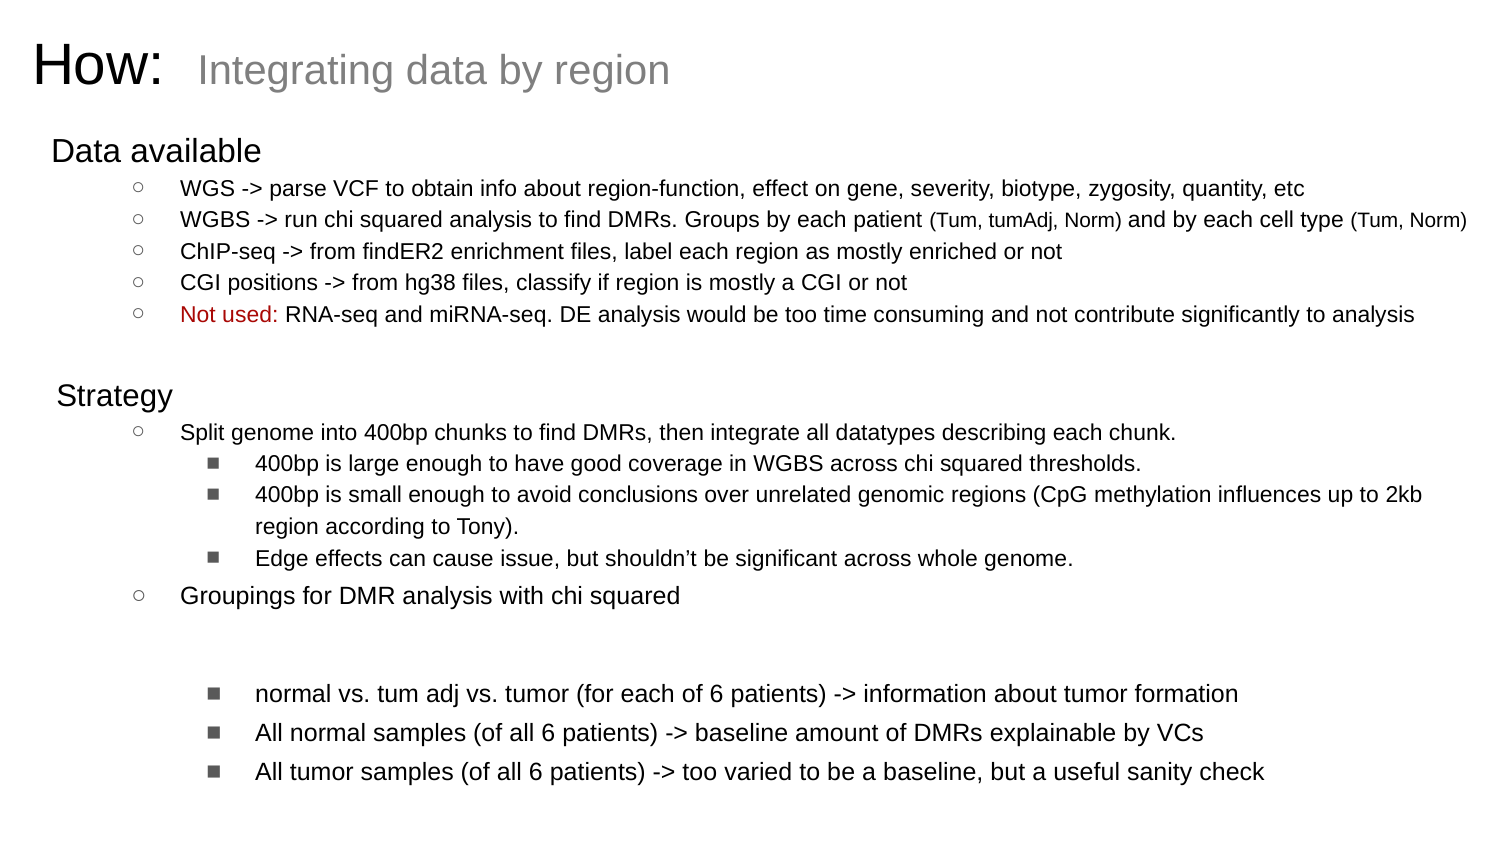

# How:  Integrating data by region
Data available
WGS -> parse VCF to obtain info about region-function, effect on gene, severity, biotype, zygosity, quantity, etc
WGBS -> run chi squared analysis to find DMRs. Groups by each patient (Tum, tumAdj, Norm) and by each cell type (Tum, Norm)
ChIP-seq -> from findER2 enrichment files, label each region as mostly enriched or not
CGI positions -> from hg38 files, classify if region is mostly a CGI or not
Not used: RNA-seq and miRNA-seq. DE analysis would be too time consuming and not contribute significantly to analysis

Strategy
Split genome into 400bp chunks to find DMRs, then integrate all datatypes describing each chunk.
400bp is large enough to have good coverage in WGBS across chi squared thresholds.
400bp is small enough to avoid conclusions over unrelated genomic regions (CpG methylation influences up to 2kb region according to Tony).
Edge effects can cause issue, but shouldn’t be significant across whole genome.
Groupings for DMR analysis with chi squared

normal vs. tum adj vs. tumor (for each of 6 patients) -> information about tumor formation
All normal samples (of all 6 patients) -> baseline amount of DMRs explainable by VCs
All tumor samples (of all 6 patients) -> too varied to be a baseline, but a useful sanity check